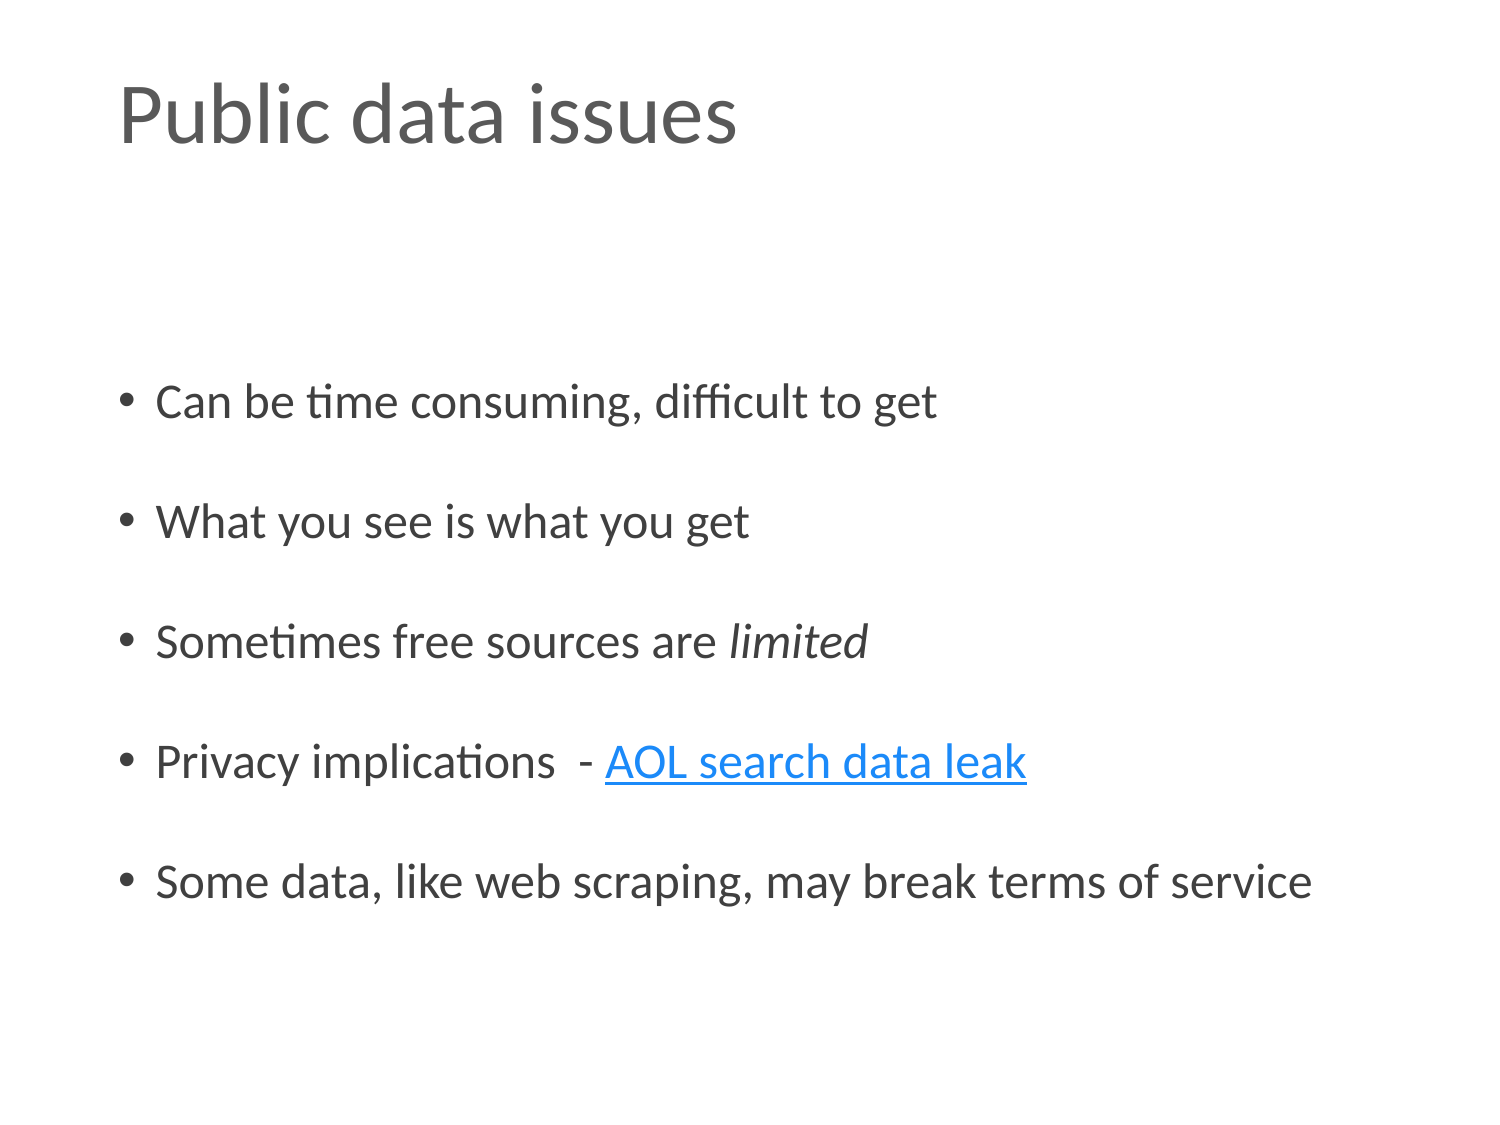

# Public data issues
Can be time consuming, difficult to get
What you see is what you get
Sometimes free sources are limited
Privacy implications  - AOL search data leak
Some data, like web scraping, may break terms of service